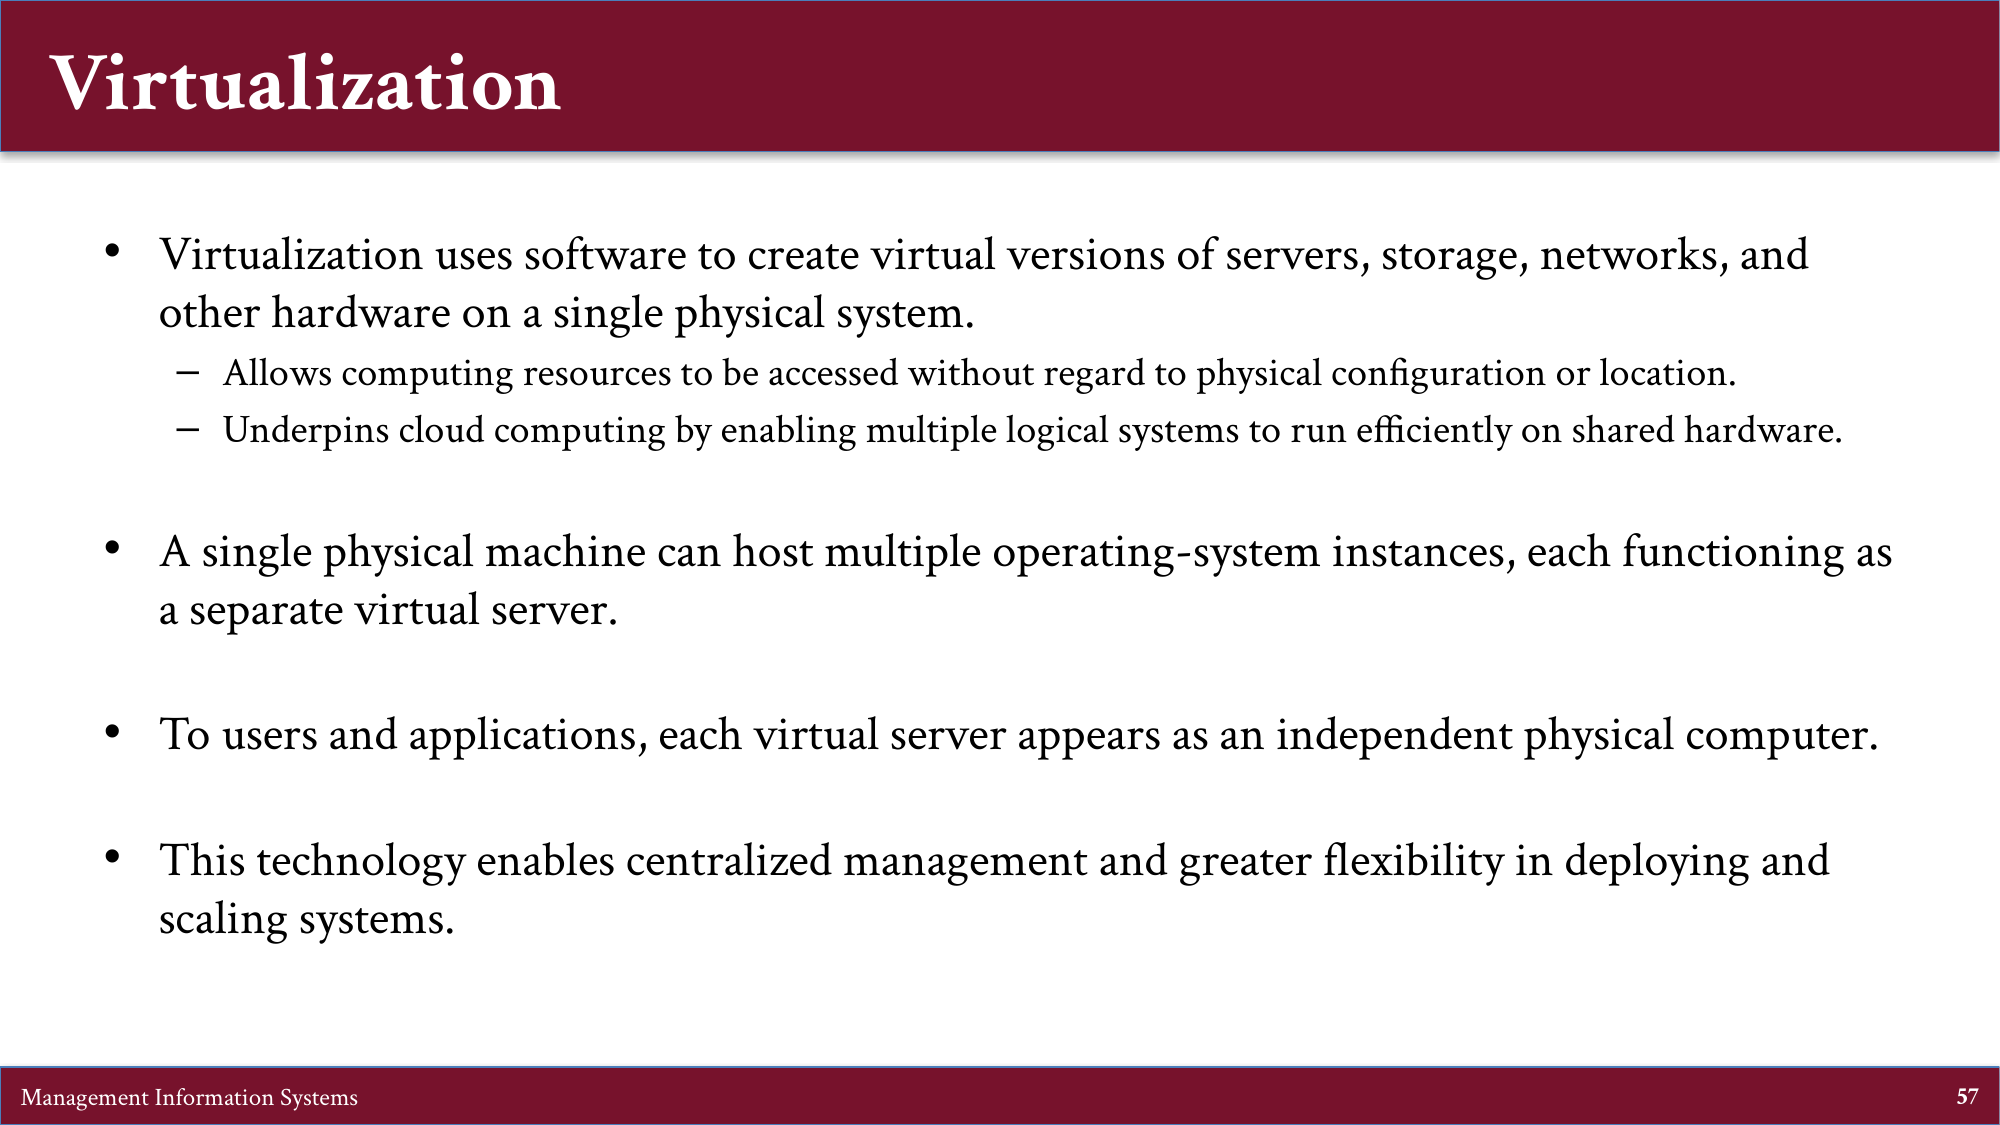

# Virtualization
Virtualization uses software to create virtual versions of servers, storage, networks, and other hardware on a single physical system.
Allows computing resources to be accessed without regard to physical configuration or location.
Underpins cloud computing by enabling multiple logical systems to run efficiently on shared hardware.

A single physical machine can host multiple operating-system instances, each functioning as a separate virtual server.

To users and applications, each virtual server appears as an independent physical computer.

This technology enables centralized management and greater flexibility in deploying and scaling systems.

 Management Information Systems
57